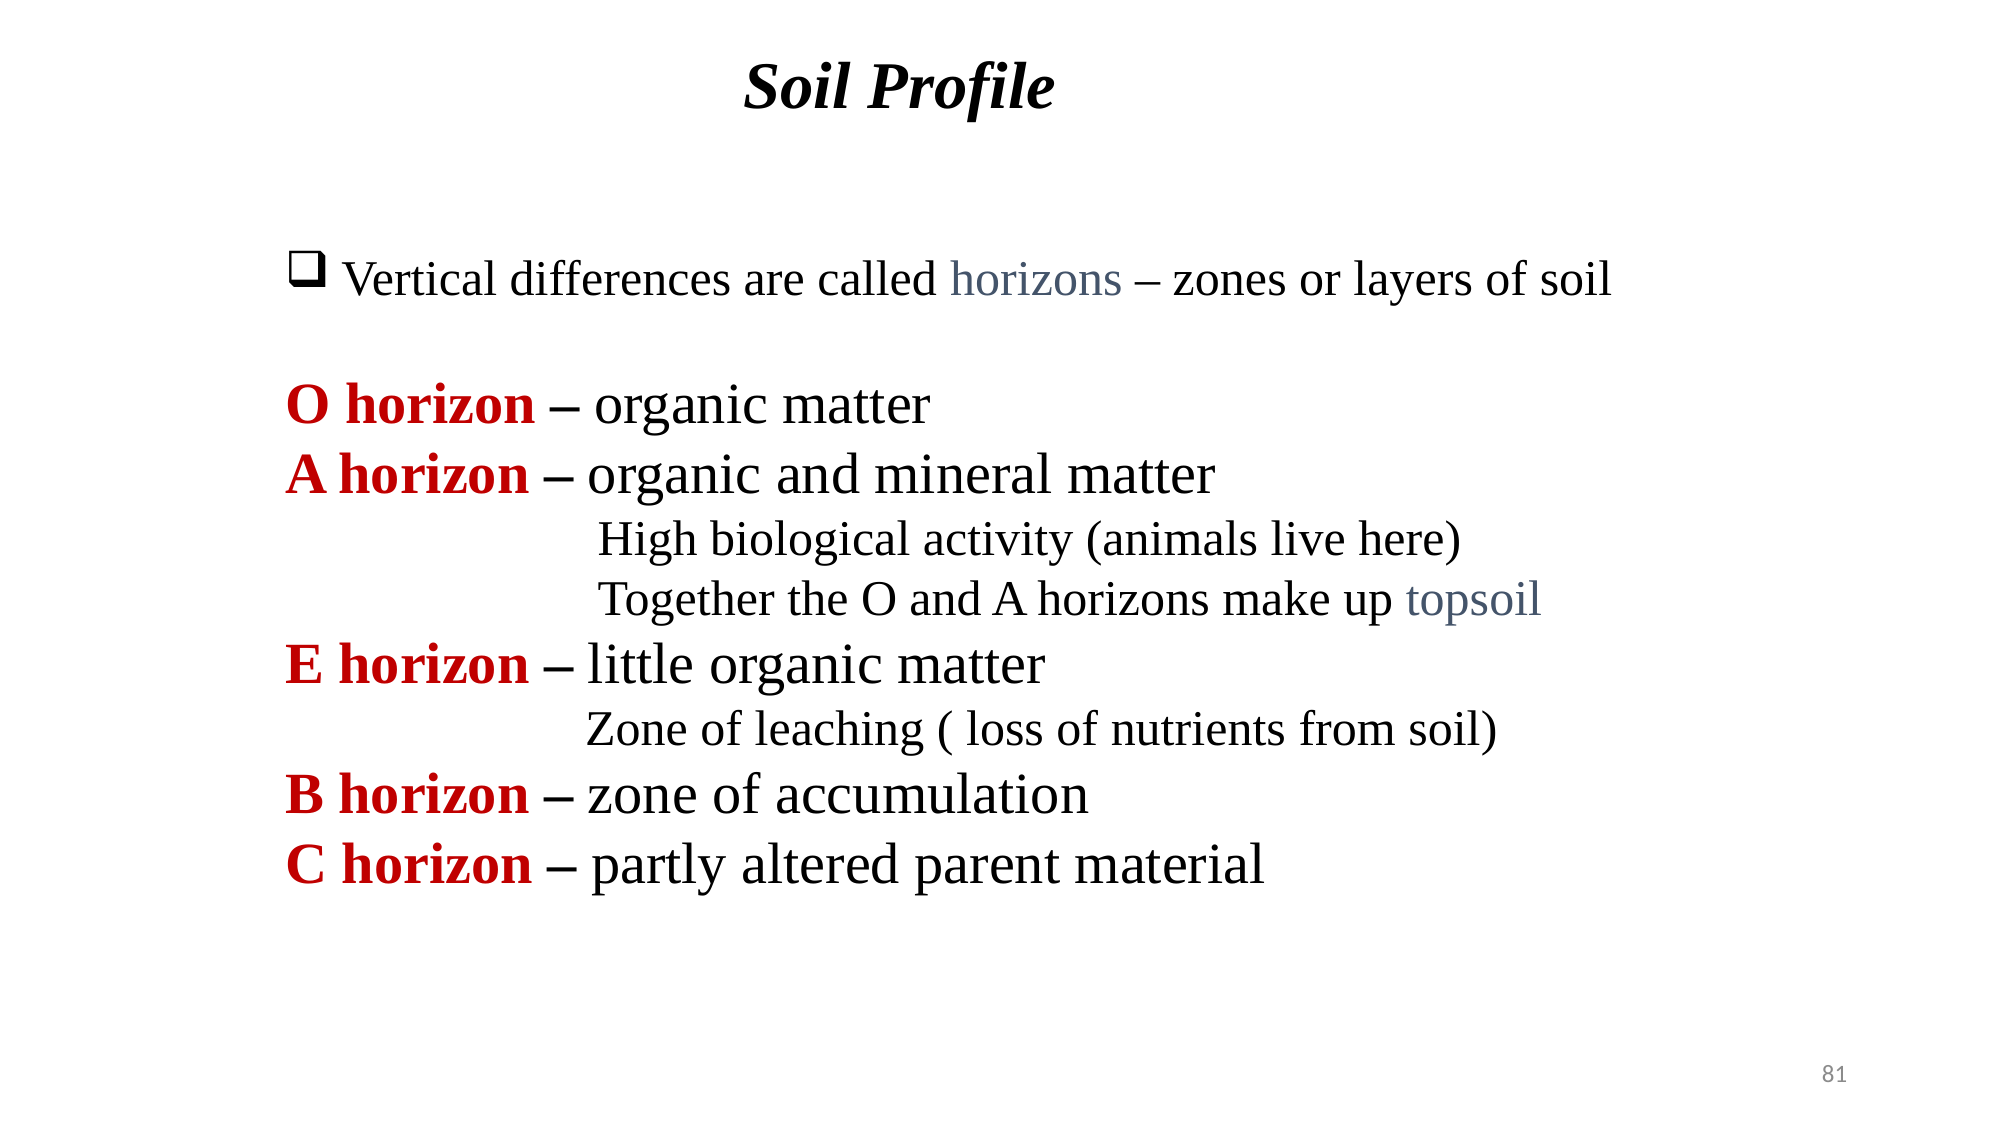

Soil Profile
Vertical differences are called horizons – zones or layers of soil

O horizon – organic matter
A horizon – organic and mineral matter
                   High biological activity (animals live here)
                   Together the O and A horizons make up topsoil
E horizon – little organic matter
                  Zone of leaching ( loss of nutrients from soil)
B horizon – zone of accumulation
C horizon – partly altered parent material

81